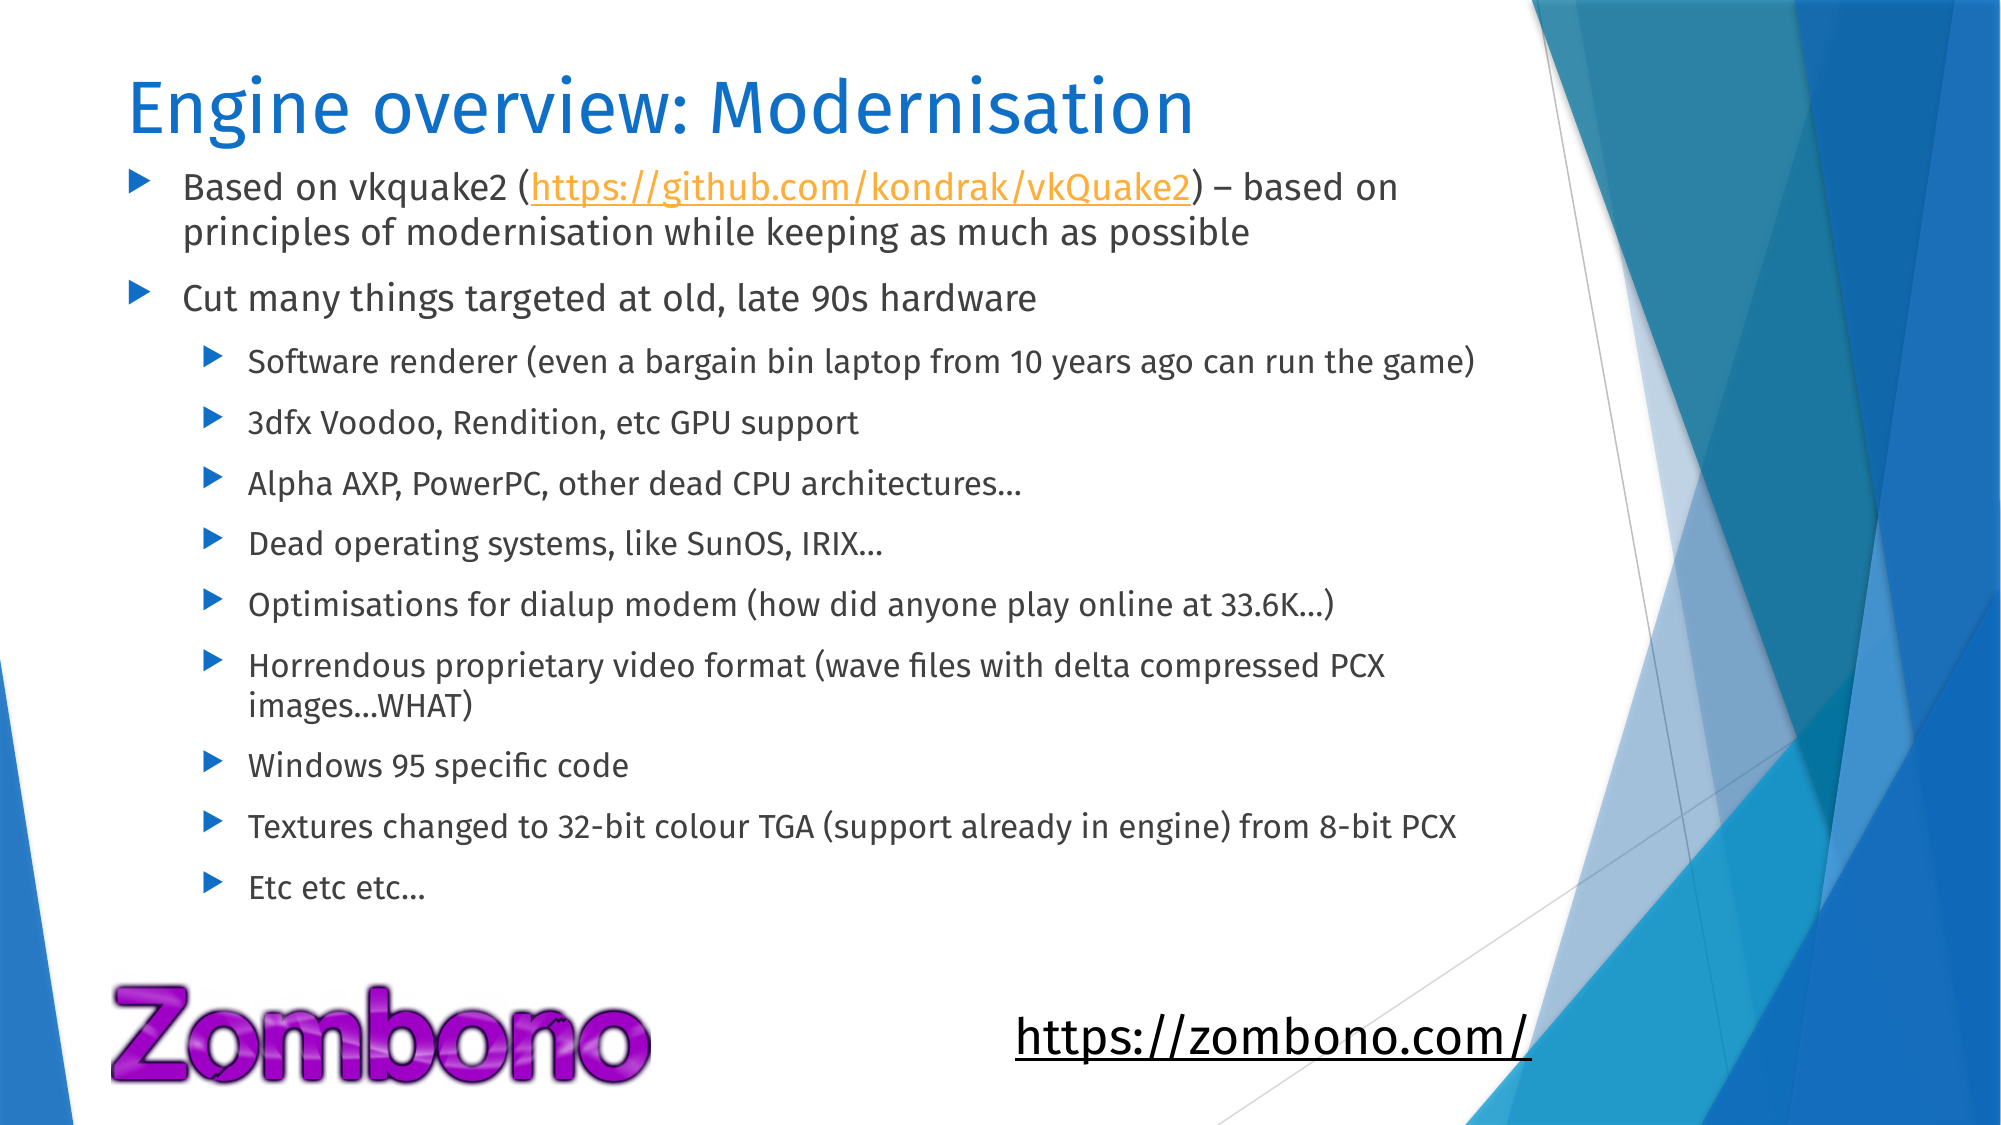

# Engine overview: Modernisation
Based on vkquake2 (https://github.com/kondrak/vkQuake2) – based on principles of modernisation while keeping as much as possible
Cut many things targeted at old, late 90s hardware
Software renderer (even a bargain bin laptop from 10 years ago can run the game)
3dfx Voodoo, Rendition, etc GPU support
Alpha AXP, PowerPC, other dead CPU architectures…
Dead operating systems, like SunOS, IRIX…
Optimisations for dialup modem (how did anyone play online at 33.6K…)
Horrendous proprietary video format (wave files with delta compressed PCX images…WHAT)
Windows 95 specific code
Textures changed to 32-bit colour TGA (support already in engine) from 8-bit PCX
Etc etc etc…